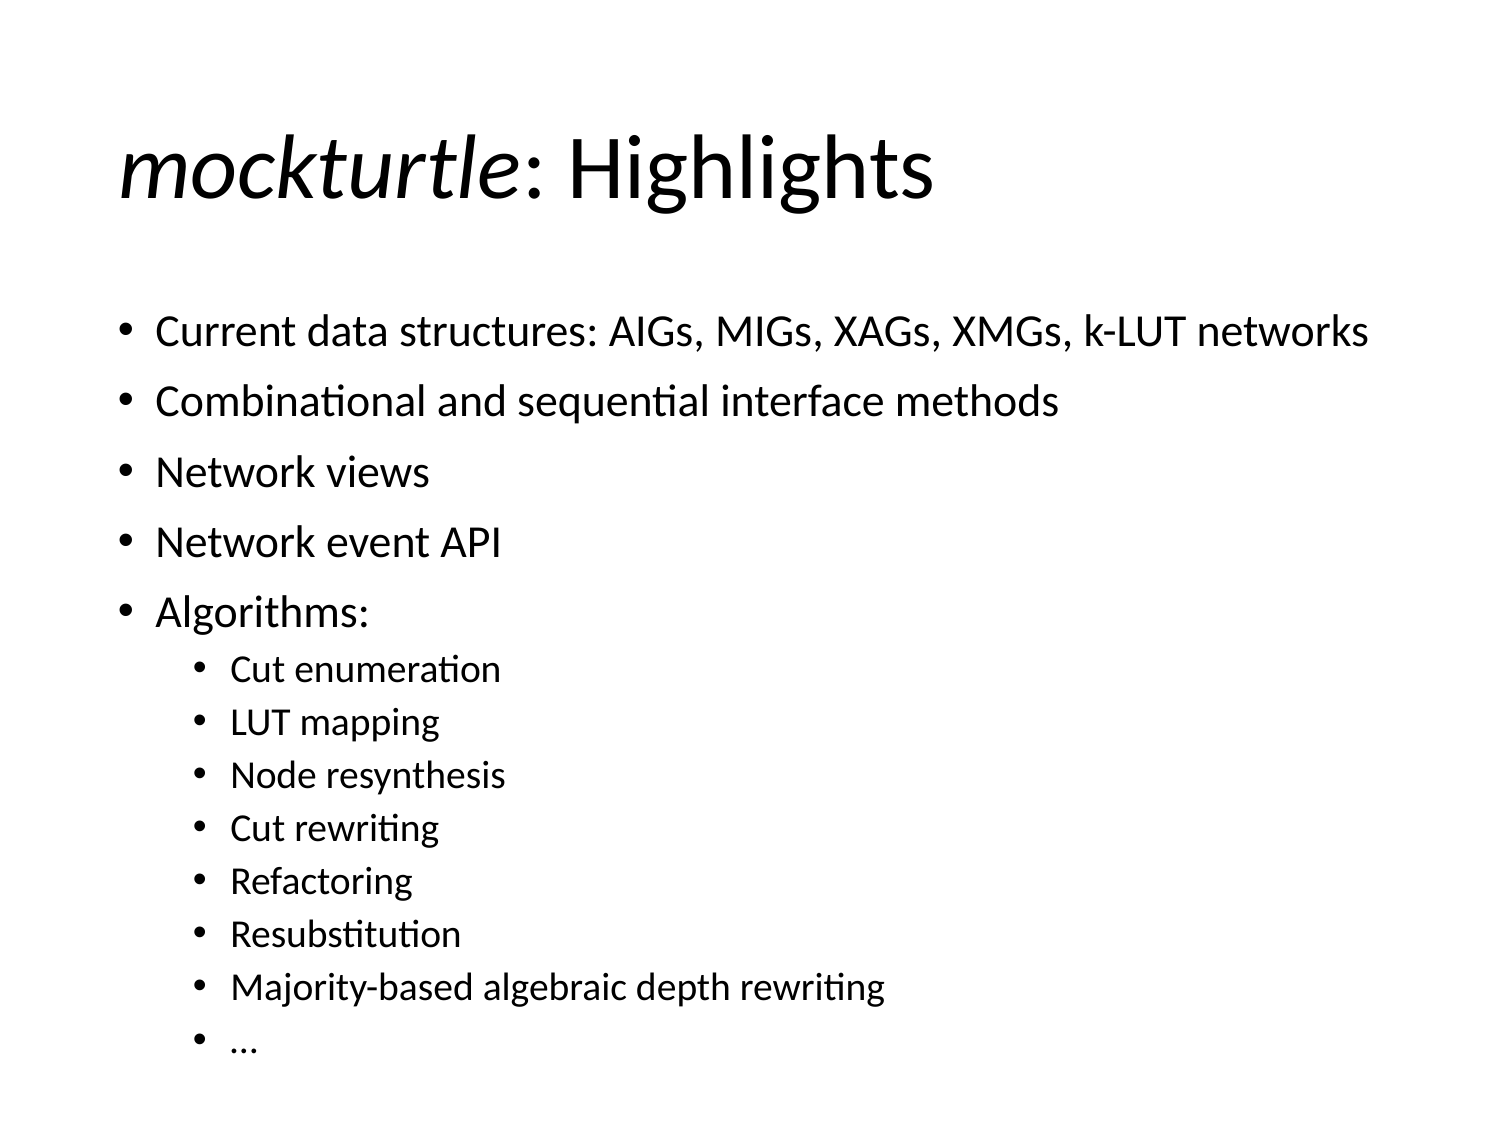

# mockturtle: Highlights
Current data structures: AIGs, MIGs, XAGs, XMGs, k-LUT networks
Combinational and sequential interface methods
Network views
Network event API
Algorithms:
Cut enumeration
LUT mapping
Node resynthesis
Cut rewriting
Refactoring
Resubstitution
Majority-based algebraic depth rewriting
…